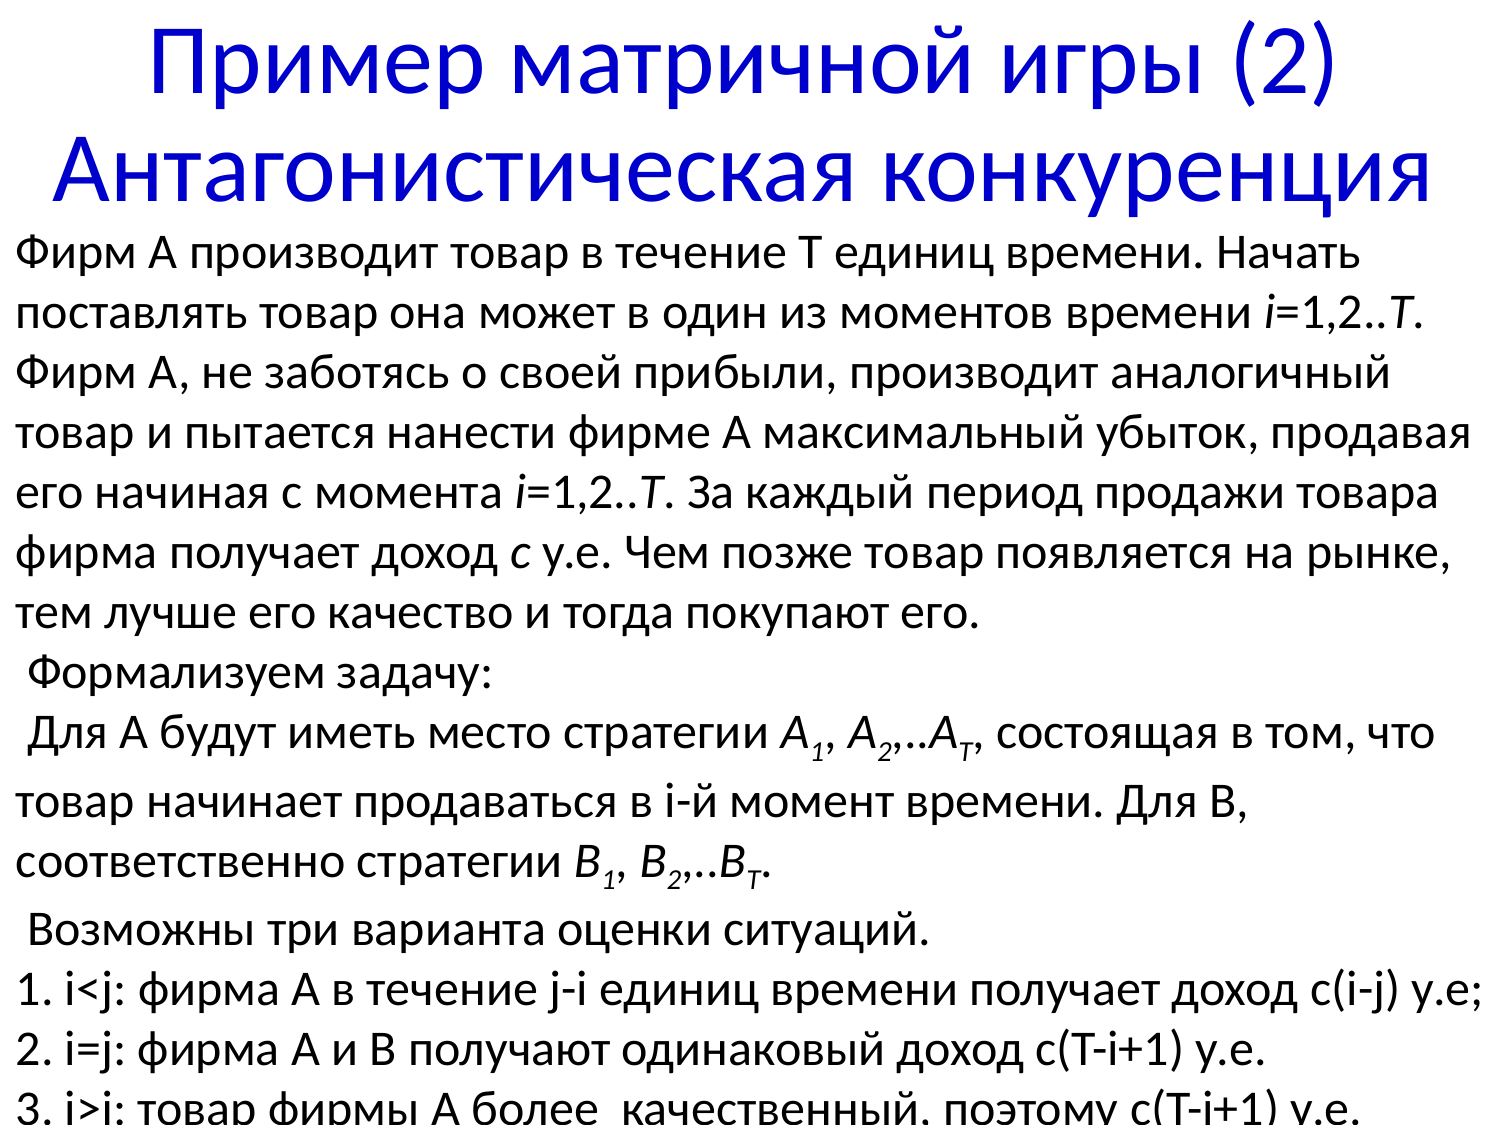

# Пример матричной игры (2) Антагонистическая конкуренция
Фирм А производит товар в течение T единиц времени. Начать поставлять товар она может в один из моментов времени i=1,2..T. Фирм А, не заботясь о своей прибыли, производит аналогичный товар и пытается нанести фирме А максимальный убыток, продавая его начиная с момента i=1,2..T. За каждый период продажи товара фирма получает доход с у.е. Чем позже товар появляется на рынке, тем лучше его качество и тогда покупают его.
 Формализуем задачу:
 Для А будут иметь место стратегии A1, A2,..AT, состоящая в том, что товар начинает продаваться в i-й момент времени. Для В, соответственно стратегии В1, В2,..ВT.
 Возможны три варианта оценки ситуаций.
1. i<j: фирма А в течение j-i единиц времени получает доход c(i-j) у.е;
2. i=j: фирма А и B получают одинаковый доход c(T-i+1) у.е.
3. i>j: товар фирмы А более  качественный, поэтому c(T-i+1) у.е.